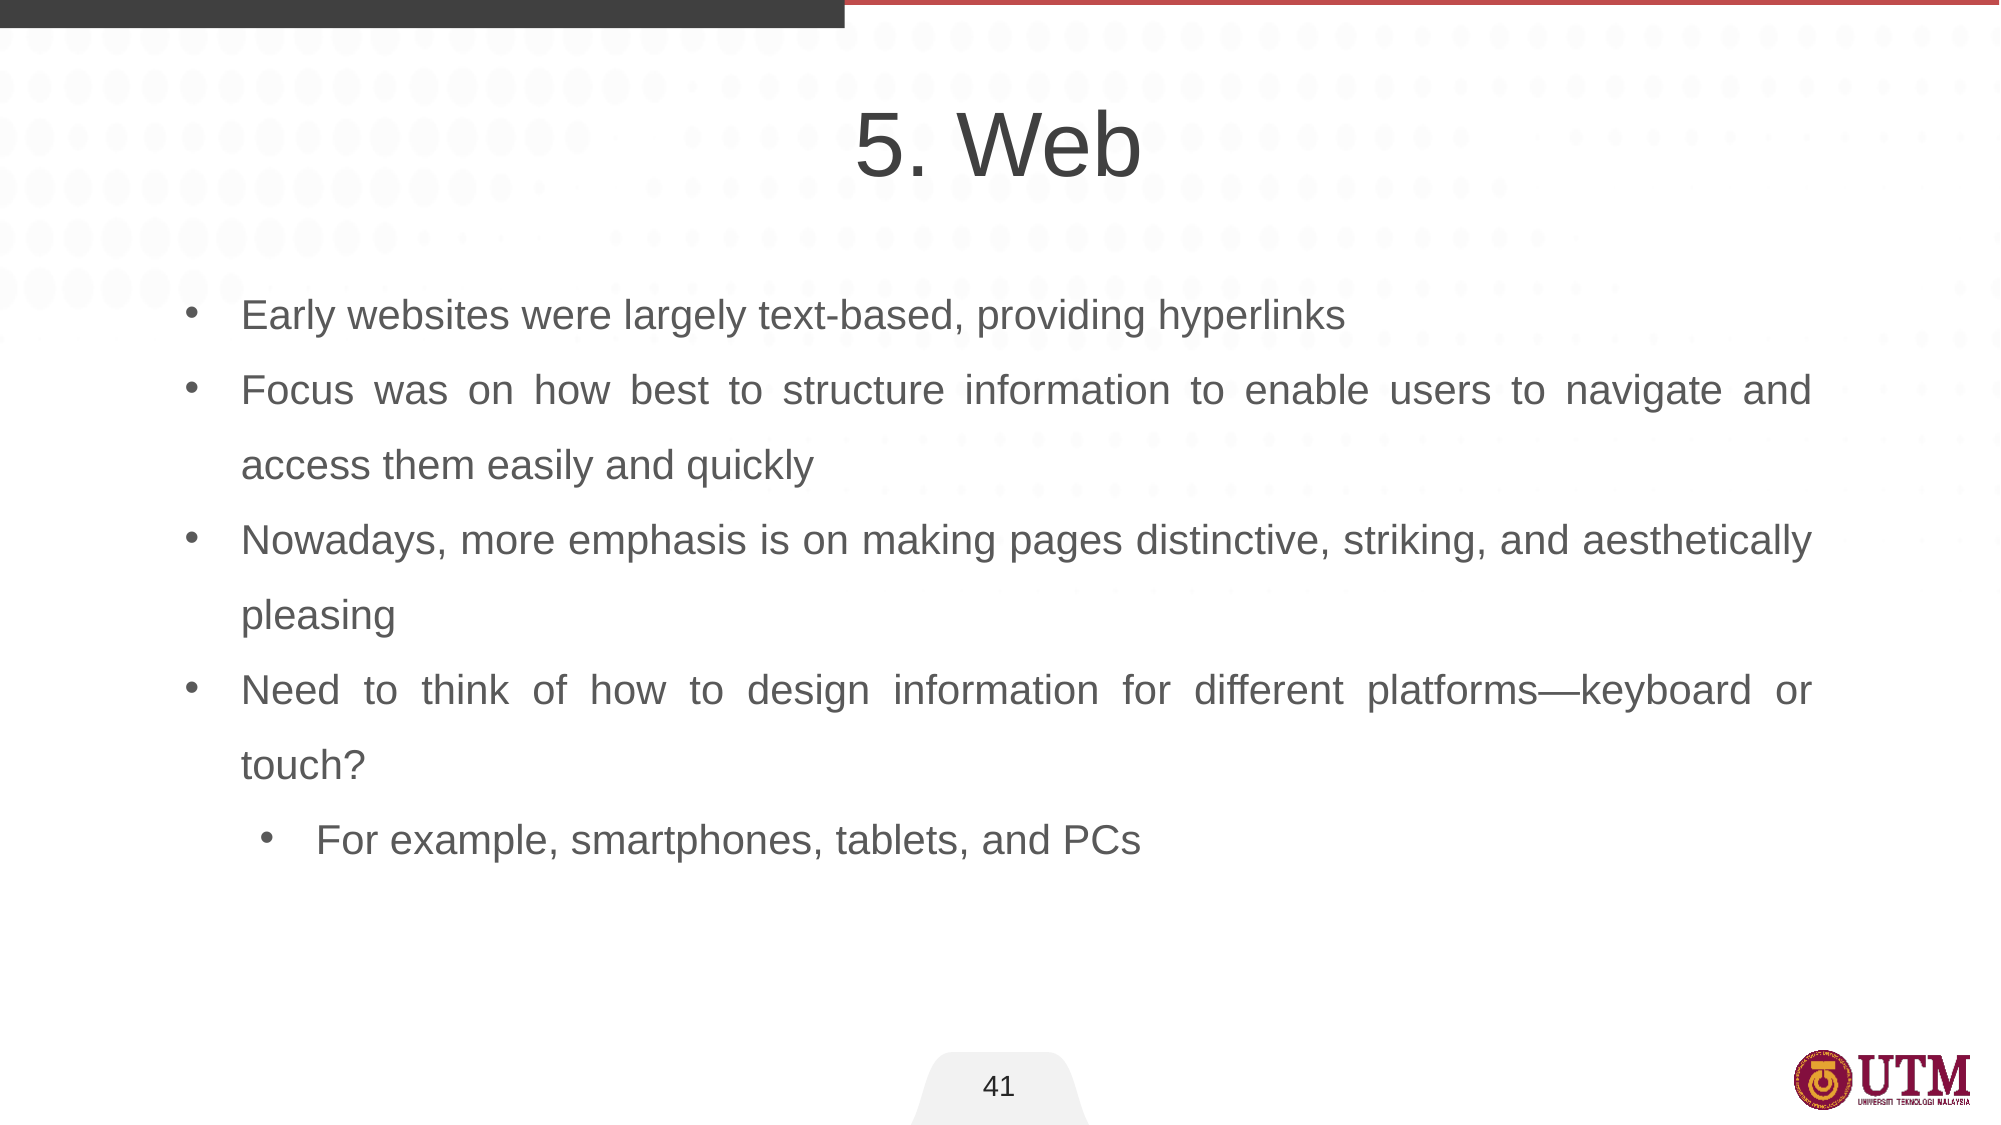

5. Web
Early websites were largely text-based, providing hyperlinks
Focus was on how best to structure information to enable users to navigate and access them easily and quickly
Nowadays, more emphasis is on making pages distinctive, striking, and aesthetically pleasing
Need to think of how to design information for different platforms—keyboard or touch?
For example, smartphones, tablets, and PCs
41